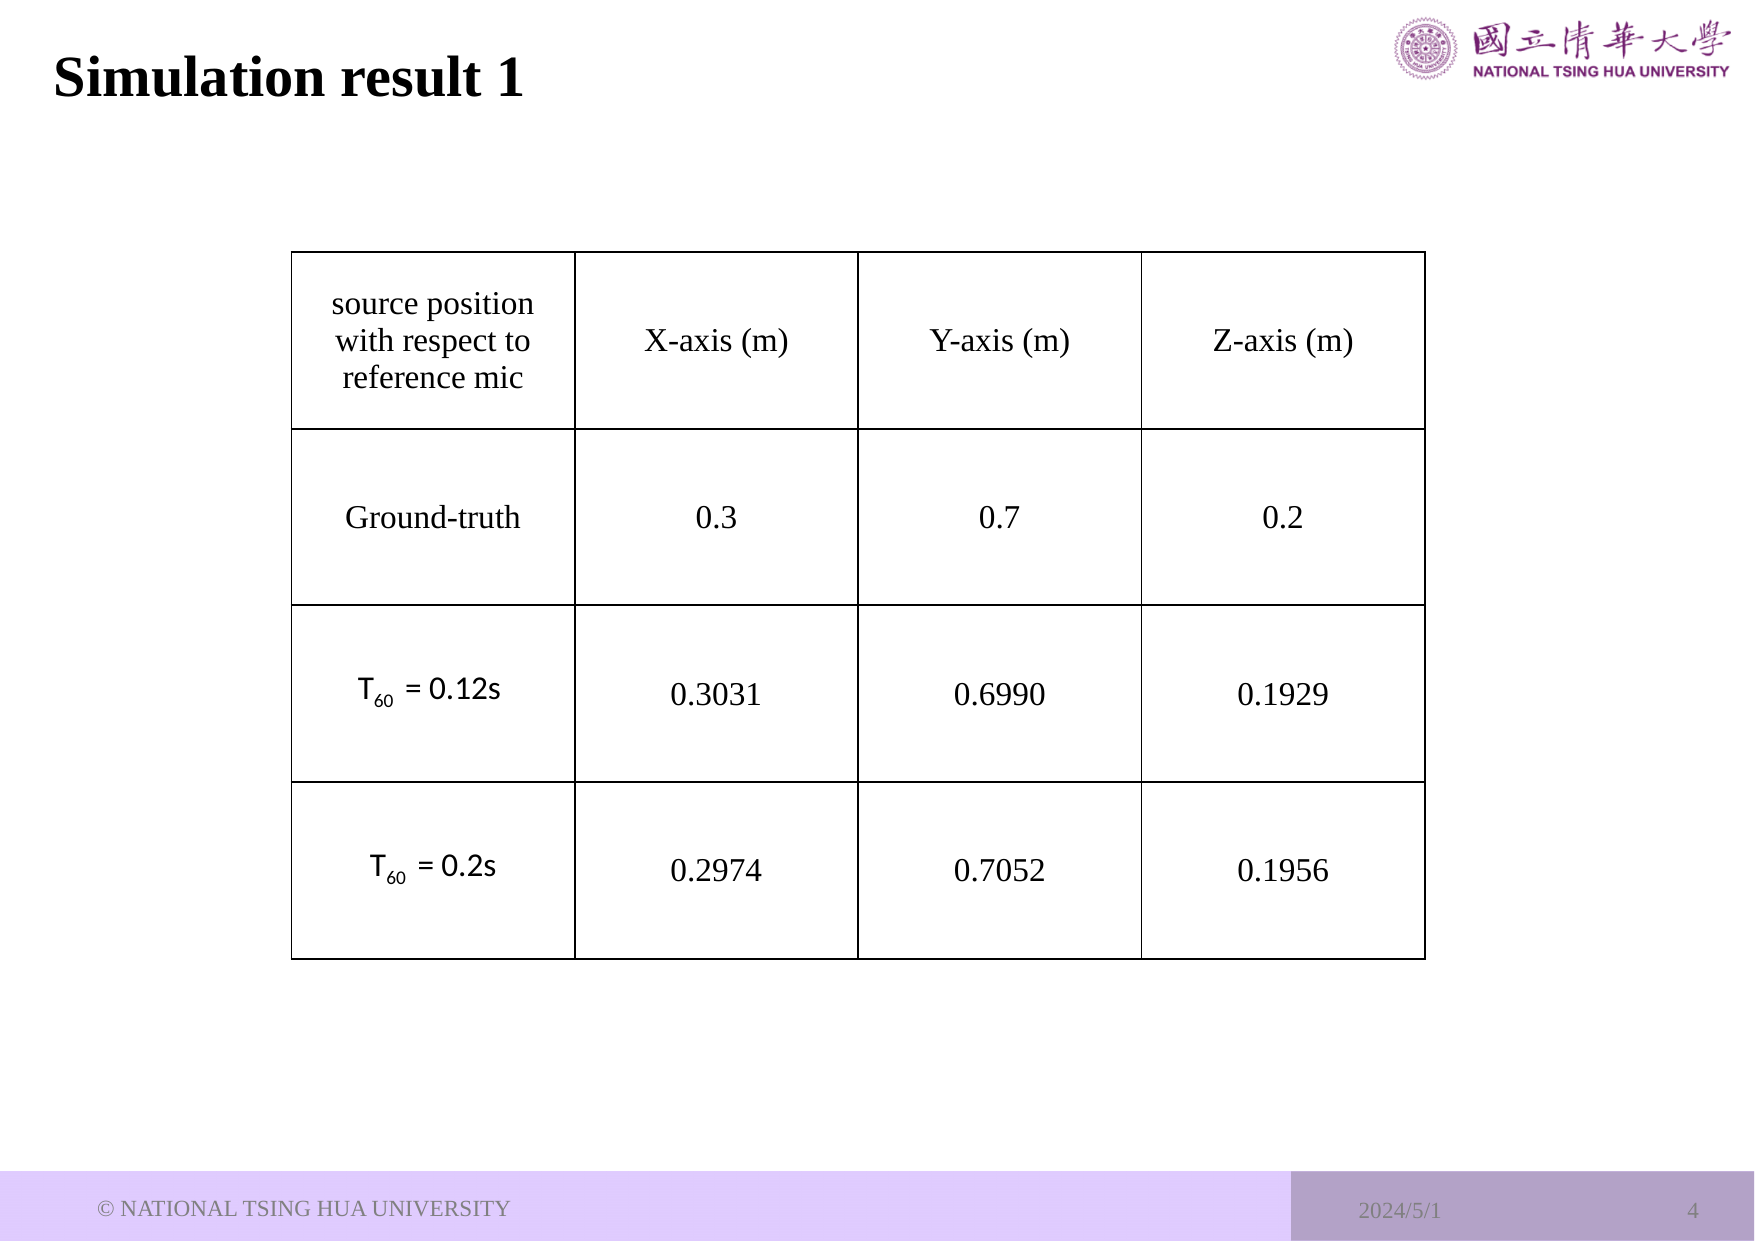

# Simulation result 1
| source position with respect to reference mic | X-axis (m) | Y-axis (m) | Z-axis (m) |
| --- | --- | --- | --- |
| Ground-truth | 0.3 | 0.7 | 0.2 |
| T60 = 0.12s | 0.3031 | 0.6990 | 0.1929 |
| T60 = 0.2s | 0.2974 | 0.7052 | 0.1956 |
© NATIONAL TSING HUA UNIVERSITY
2024/5/1
4